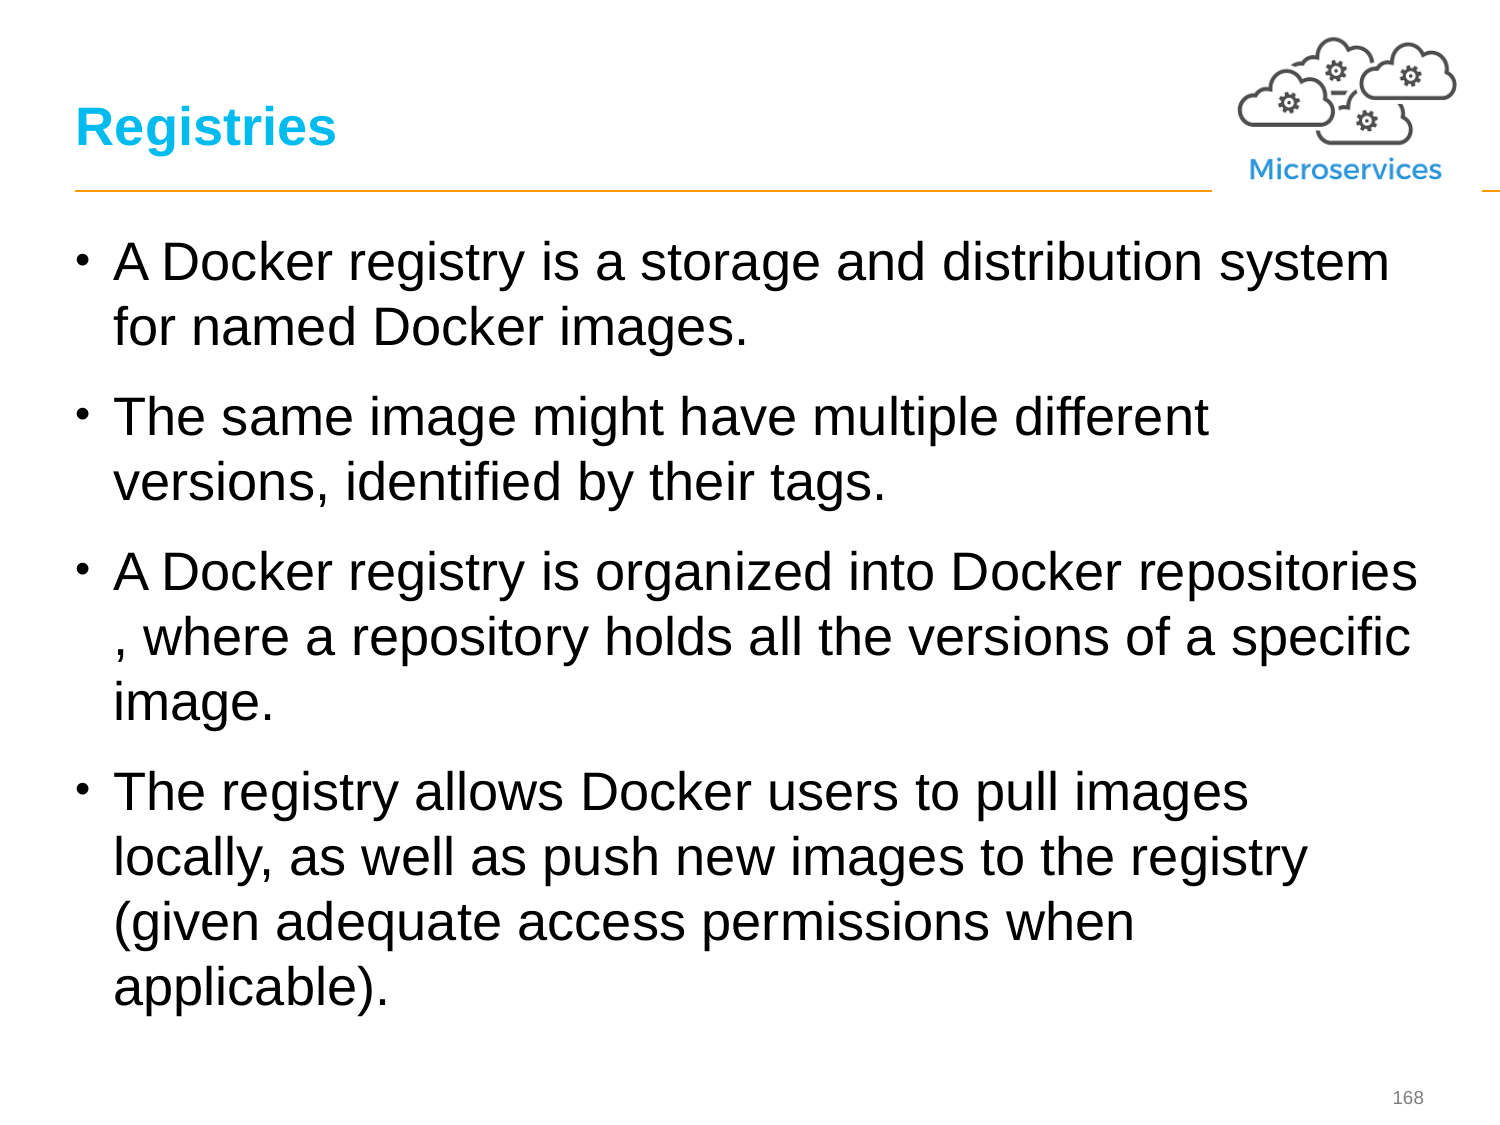

# Registries
A Docker registry is a storage and distribution system for named Docker images.
The same image might have multiple different versions, identified by their tags.
A Docker registry is organized into Docker repositories , where a repository holds all the versions of a specific image.
The registry allows Docker users to pull images locally, as well as push new images to the registry (given adequate access permissions when applicable).